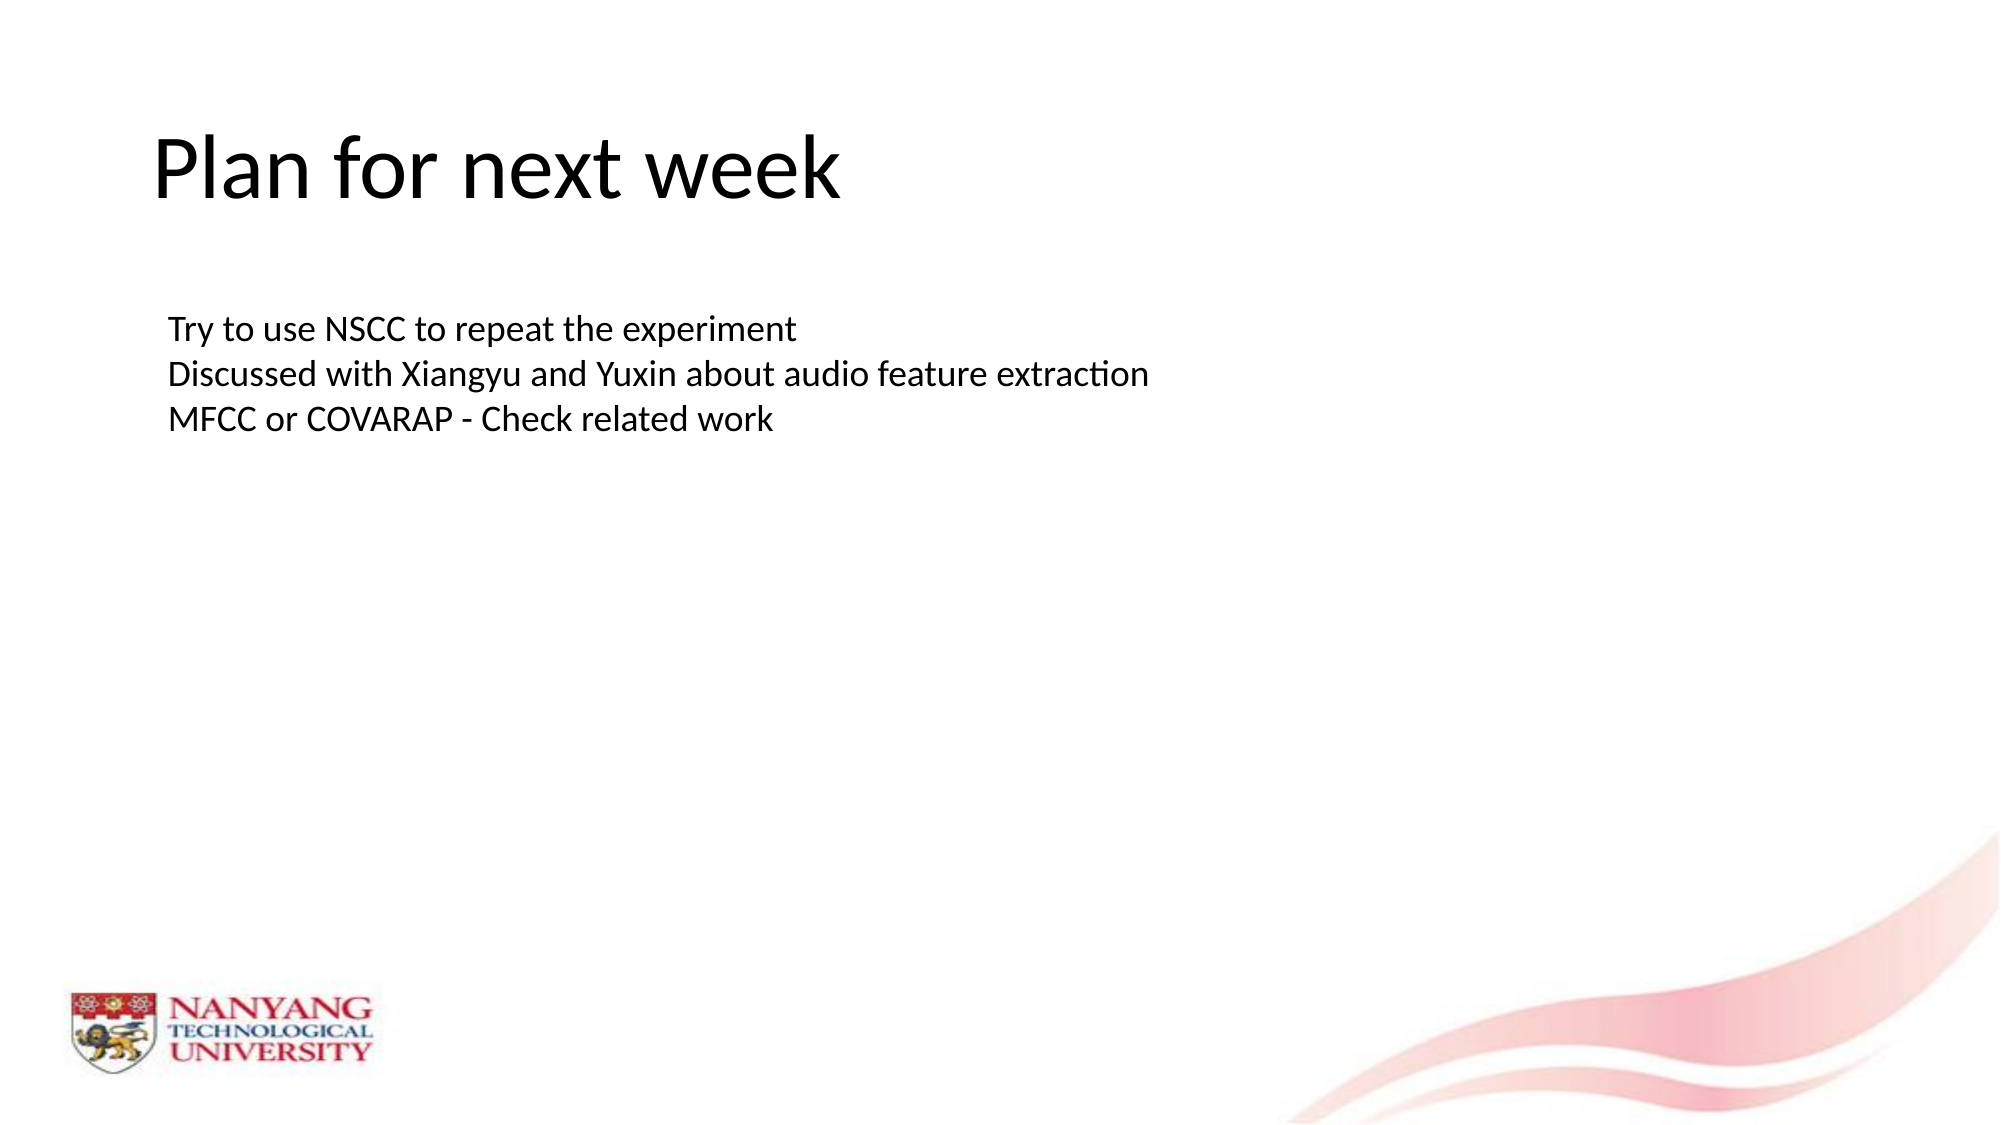

# Plan for next week
Try to use NSCC to repeat the experiment
Discussed with Xiangyu and Yuxin about audio feature extraction
MFCC or COVARAP - Check related work
19